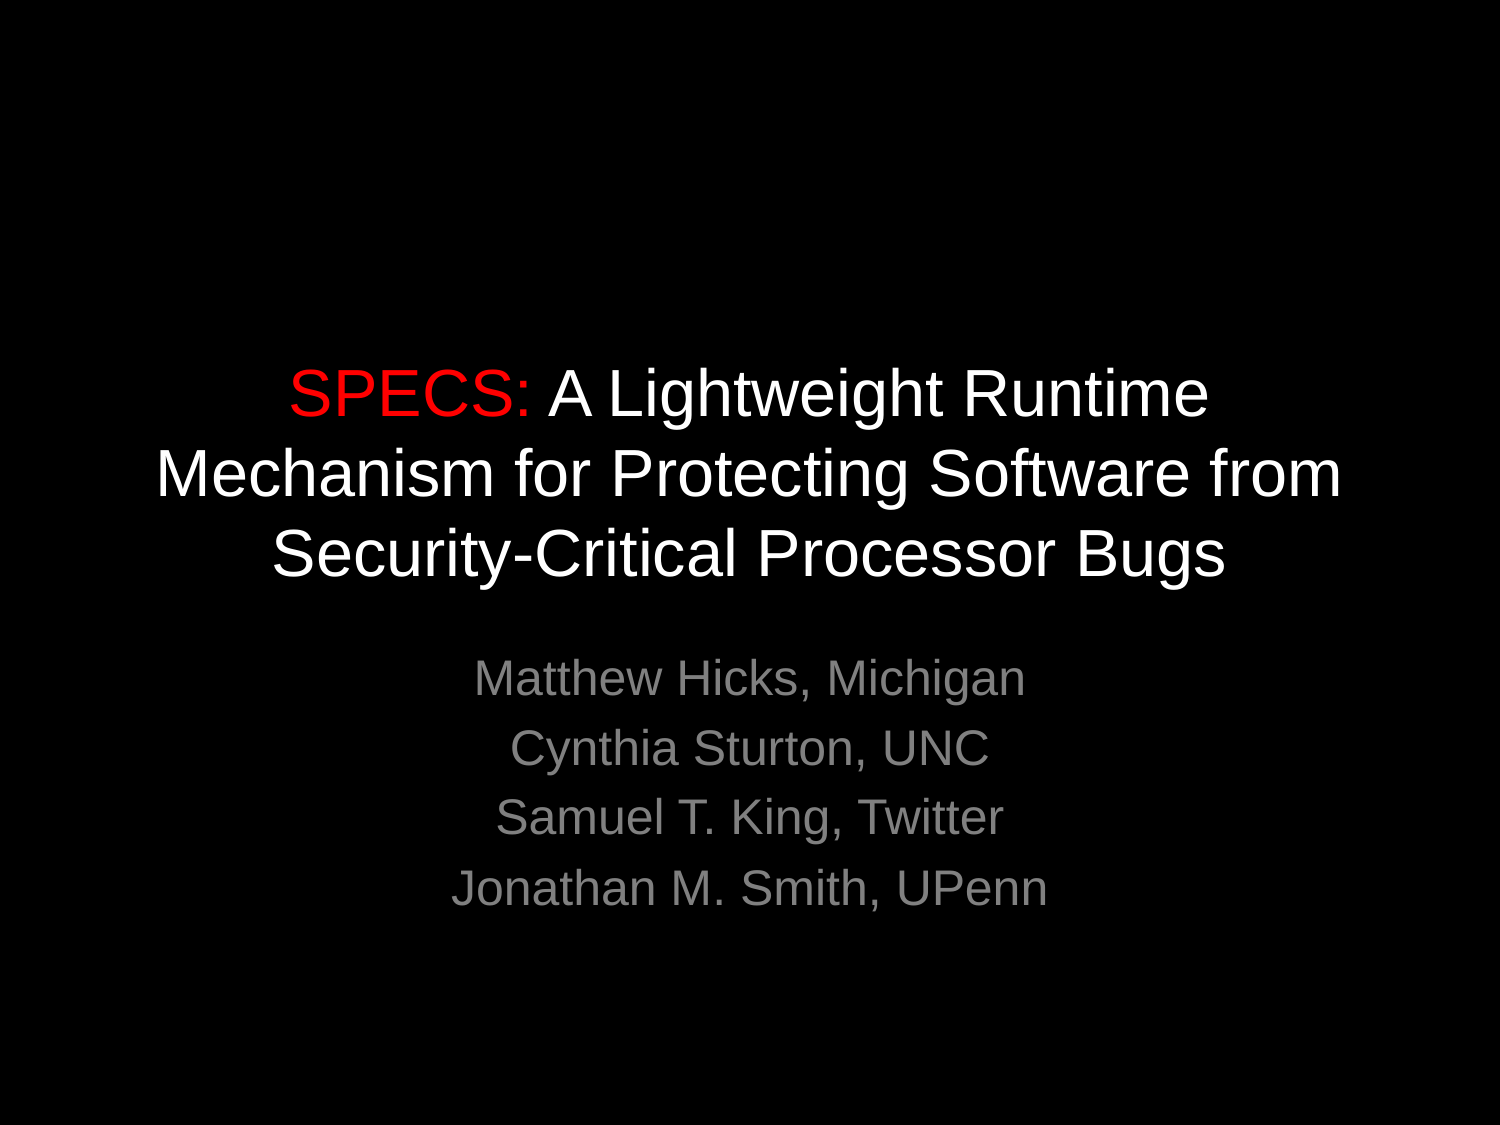

# SPECS: A Lightweight Runtime Mechanism for Protecting Software from Security-Critical Processor Bugs
Matthew Hicks, Michigan
Cynthia Sturton, UNC
Samuel T. King, Twitter
Jonathan M. Smith, UPenn